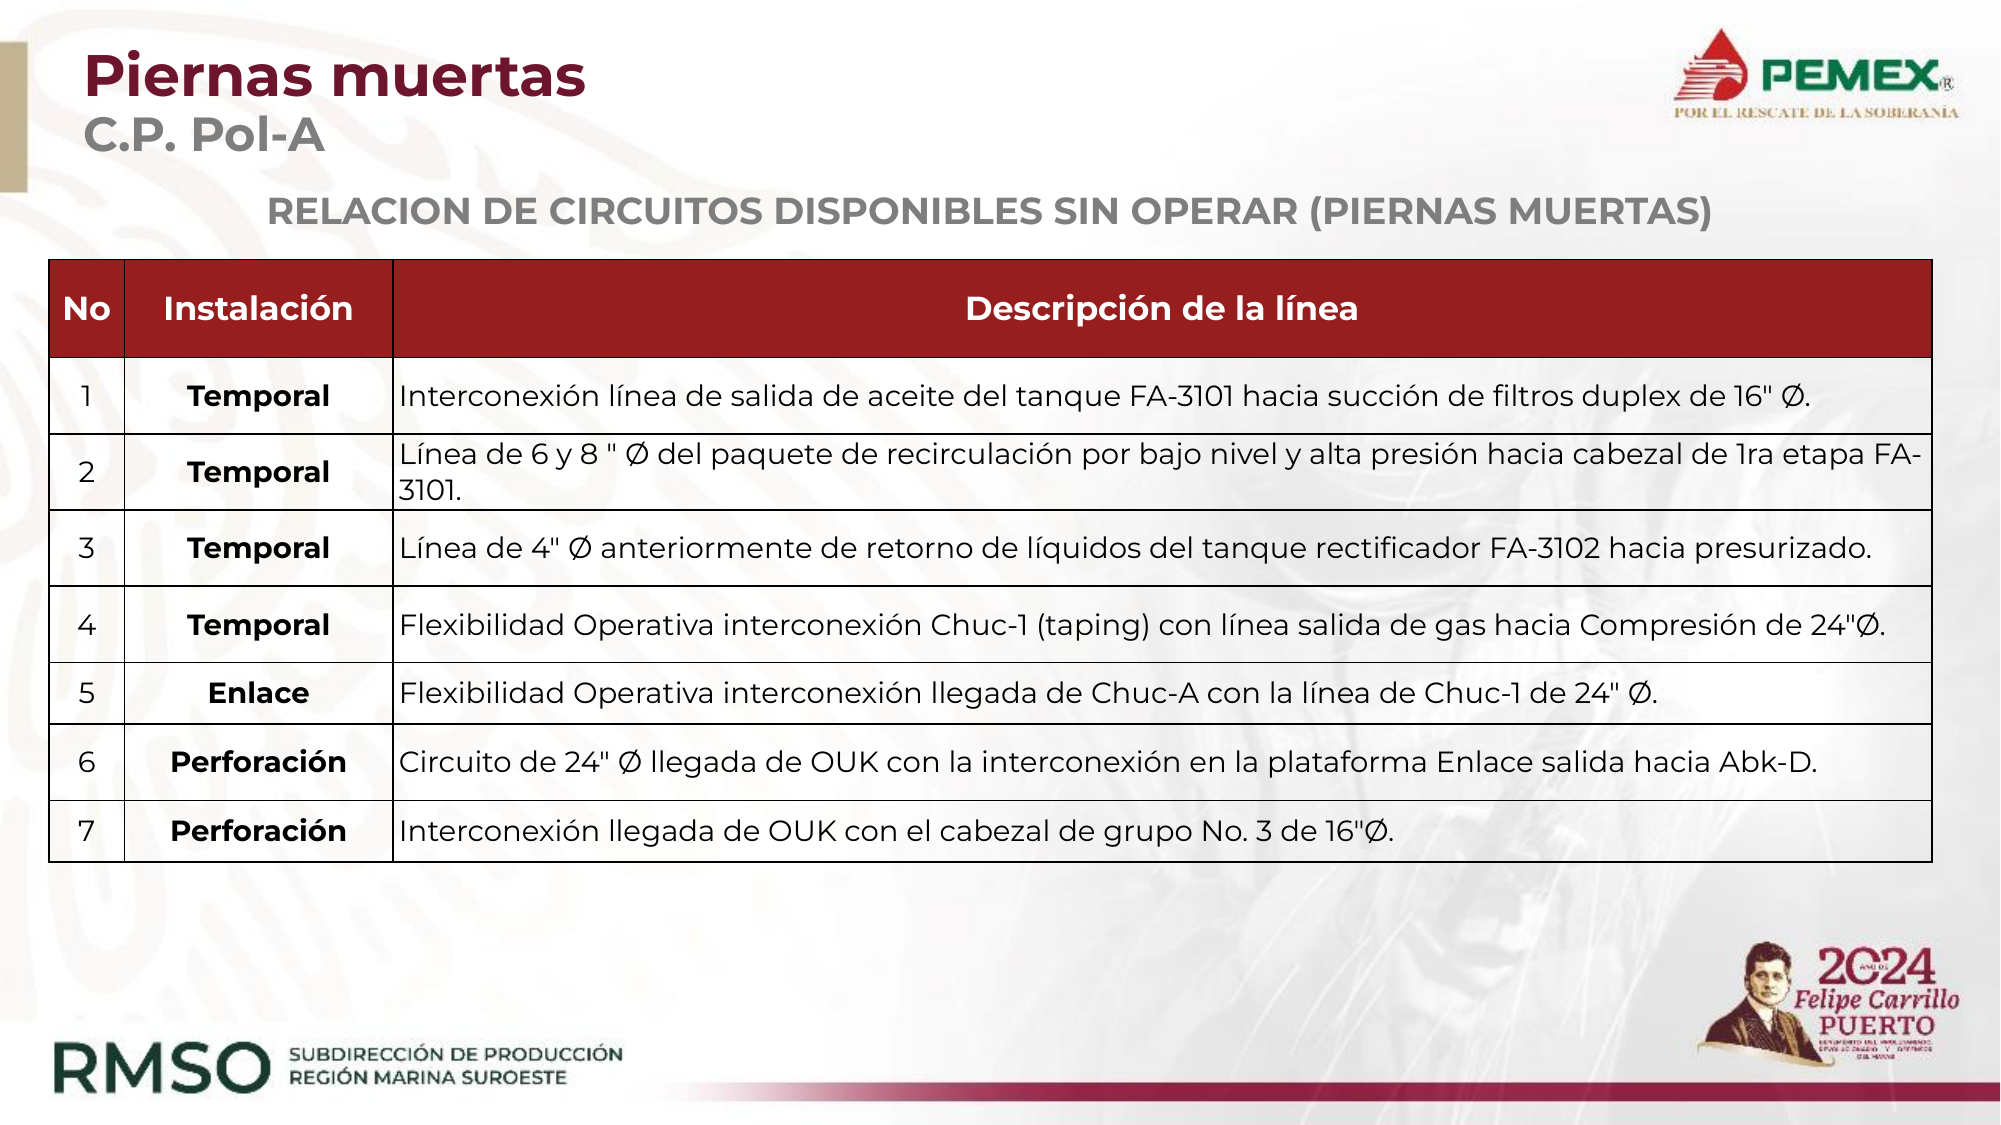

# Piernas muertas C.P. Pol-A
| RELACION DE CIRCUITOS DISPONIBLES SIN OPERAR (PIERNAS MUERTAS) |  |  |
| --- | --- | --- |
|  |  |  |
| No | Instalación | Descripción de la línea |
| 1 | Temporal | Interconexión línea de salida de aceite del tanque FA-3101 hacia succión de filtros duplex de 16" Ø. |
| 2 | Temporal | Línea de 6 y 8 " Ø del paquete de recirculación por bajo nivel y alta presión hacia cabezal de 1ra etapa FA-3101. |
| 3 | Temporal | Línea de 4" Ø anteriormente de retorno de líquidos del tanque rectificador FA-3102 hacia presurizado. |
| 4 | Temporal | Flexibilidad Operativa interconexión Chuc-1 (taping) con línea salida de gas hacia Compresión de 24"Ø. |
| 5 | Enlace | Flexibilidad Operativa interconexión llegada de Chuc-A con la línea de Chuc-1 de 24" Ø. |
| 6 | Perforación | Circuito de 24" Ø llegada de OUK con la interconexión en la plataforma Enlace salida hacia Abk-D. |
| 7 | Perforación | Interconexión llegada de OUK con el cabezal de grupo No. 3 de 16"Ø. |